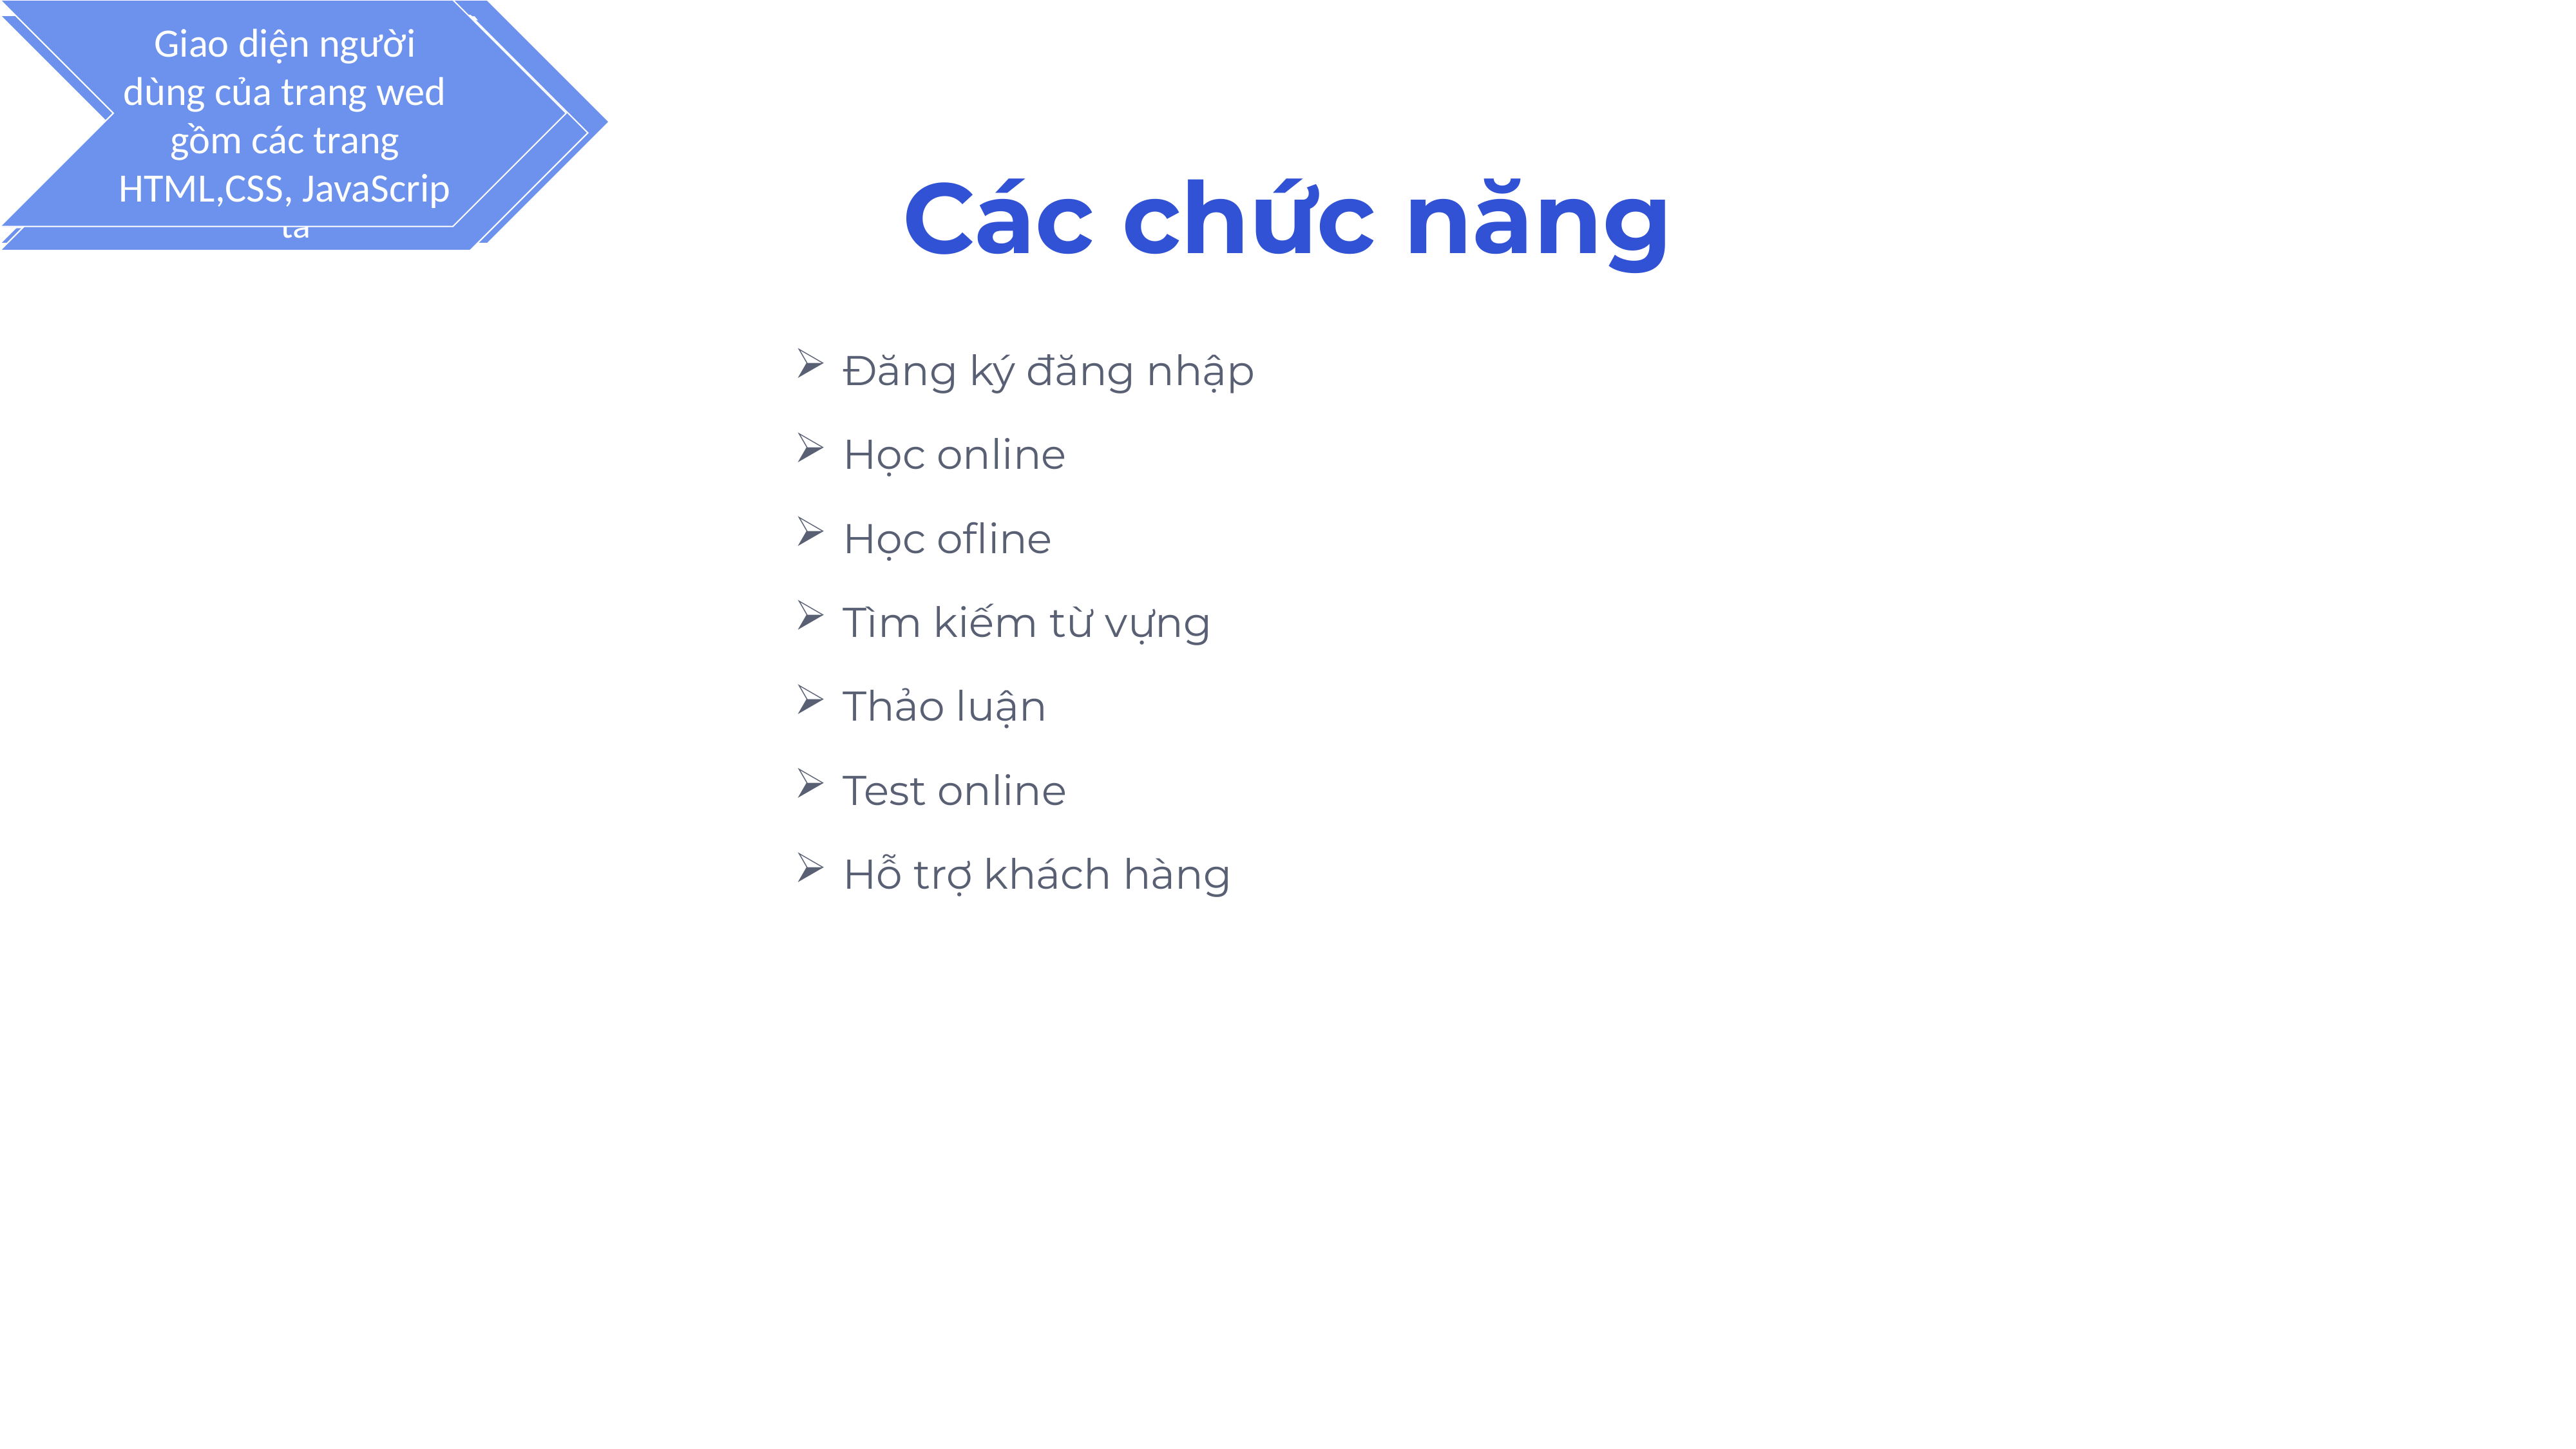

Mô Hình chương trình

Hệ thống thanh toán

Front-end

Back-end

Cơ sở dữ liệu
Các chức năng
Đăng ký đăng nhập
Học online
Học ofline
Tìm kiếm từ vựng
Thảo luận
Test online
Hỗ trợ khách hàng

Giao diện người dùng của trang wed gồm các trang HTML,CSS, JavaScrip
Xử lý các yêu cầu của người dung, sử dụng ngôn ngữ java
Là nơi lưu chữ thông tin về người dung, các khóa học,bài giảng,…sử dụng hệ quản trị dùng liệu như MySQL để lưu trữ và truy xuất dữ liệu
Chuyển khoản qua tài khoản ngân hàng hoặc đóng tiền trực tiếp tại chi nhánh của chung ta